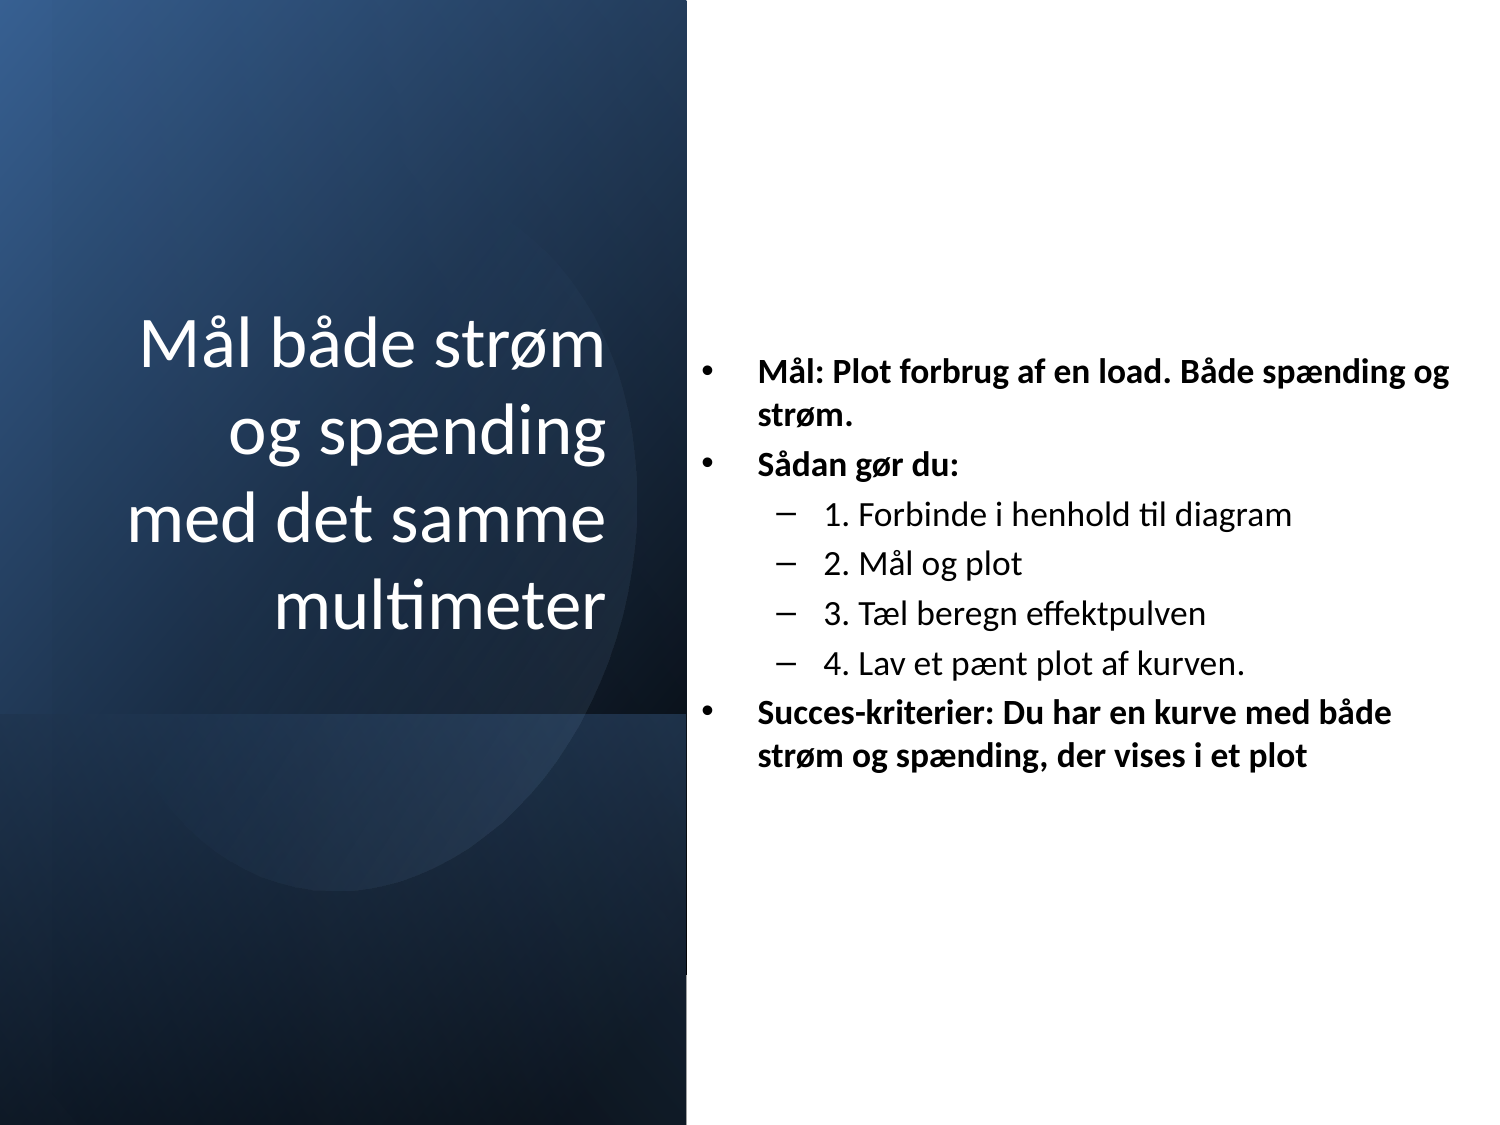

# Mål både strøm og spænding med det samme multimeter
Mål: Plot forbrug af en load. Både spænding og strøm.
Sådan gør du:
1. Forbinde i henhold til diagram
2. Mål og plot
3. Tæl beregn effektpulven
4. Lav et pænt plot af kurven.
Succes-kriterier: Du har en kurve med både strøm og spænding, der vises i et plot